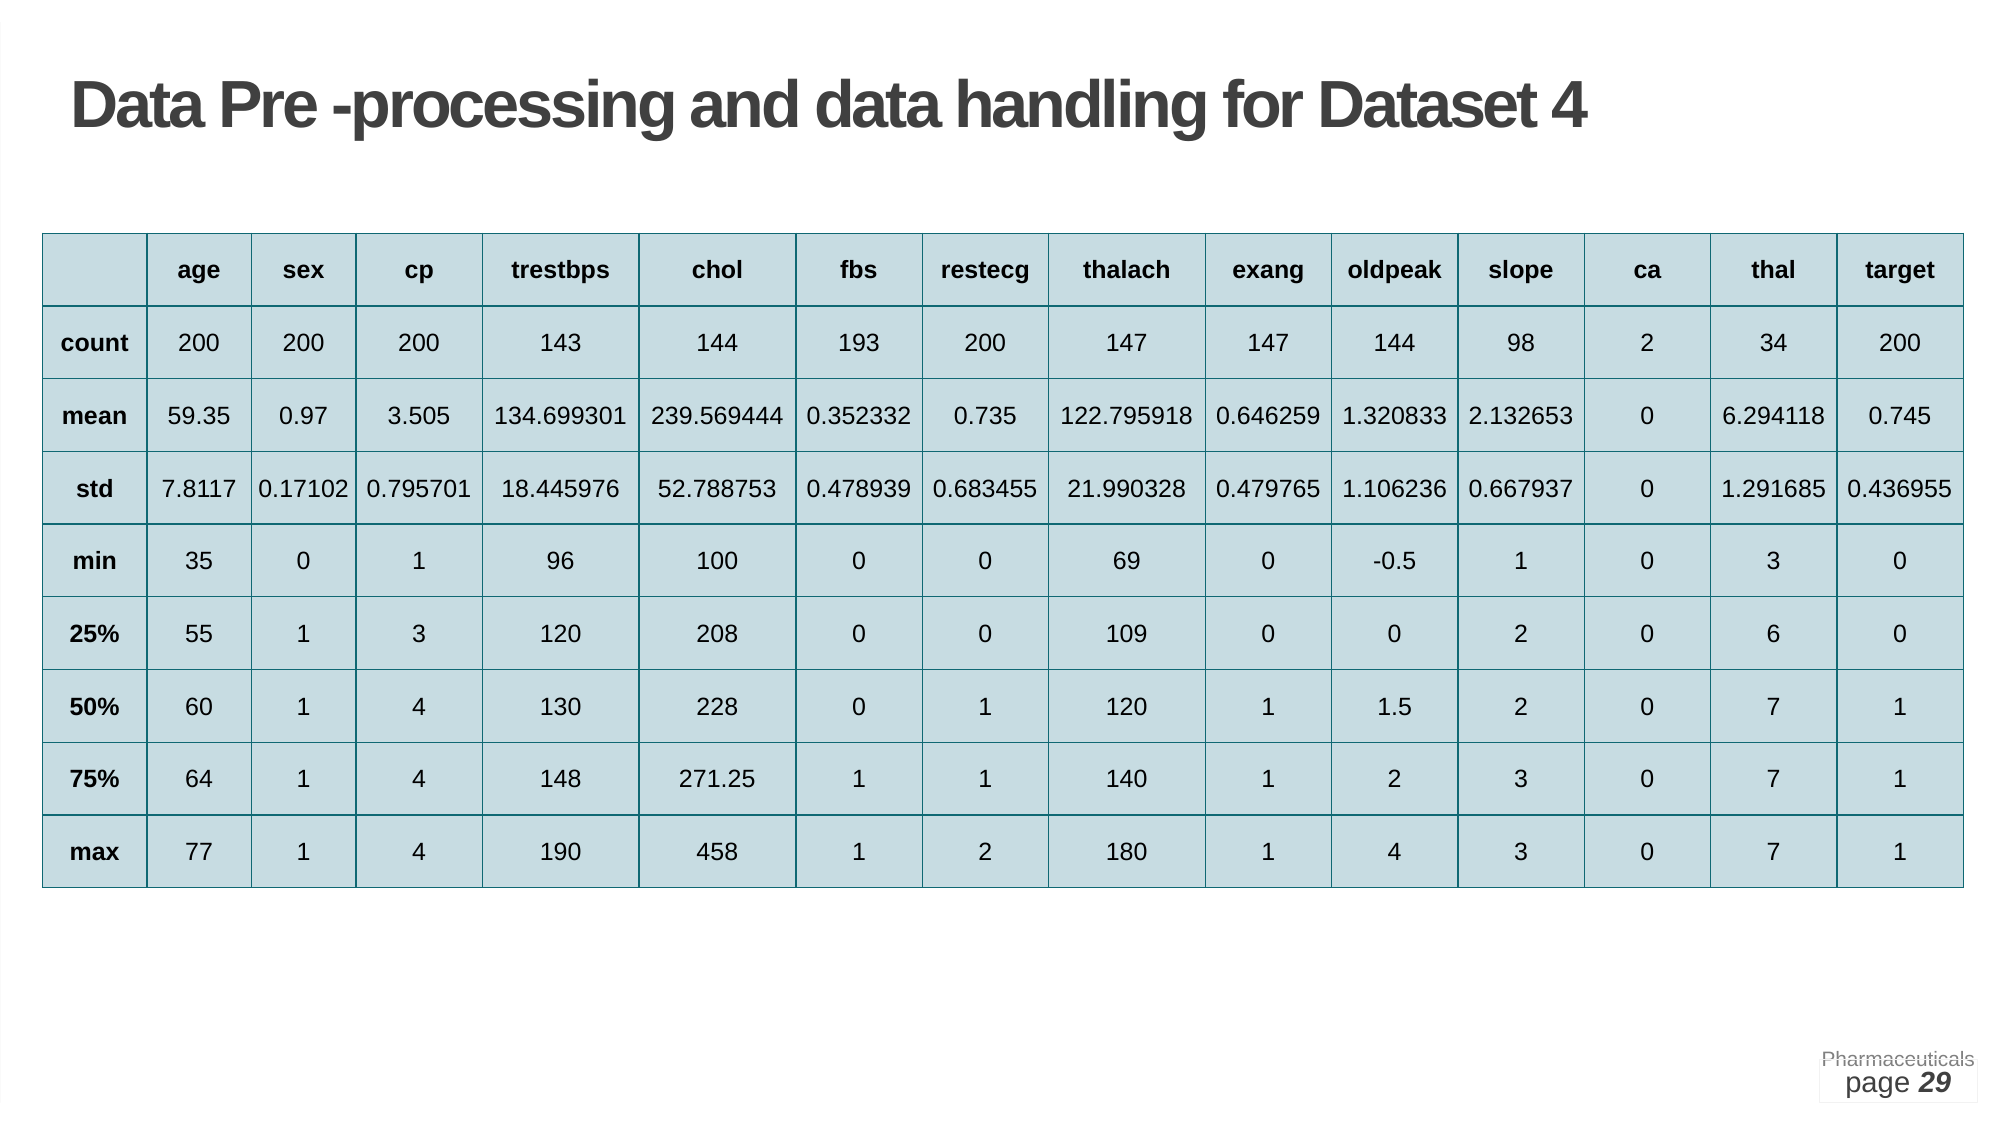

Data Pre -processing and data handling for Dataset 4
|  | age | sex | cp | trestbps | chol | fbs | restecg | thalach | exang | oldpeak | slope | ca | thal | target |
| --- | --- | --- | --- | --- | --- | --- | --- | --- | --- | --- | --- | --- | --- | --- |
| count | 200 | 200 | 200 | 143 | 144 | 193 | 200 | 147 | 147 | 144 | 98 | 2 | 34 | 200 |
| mean | 59.35 | 0.97 | 3.505 | 134.699301 | 239.569444 | 0.352332 | 0.735 | 122.795918 | 0.646259 | 1.320833 | 2.132653 | 0 | 6.294118 | 0.745 |
| std | 7.8117 | 0.17102 | 0.795701 | 18.445976 | 52.788753 | 0.478939 | 0.683455 | 21.990328 | 0.479765 | 1.106236 | 0.667937 | 0 | 1.291685 | 0.436955 |
| min | 35 | 0 | 1 | 96 | 100 | 0 | 0 | 69 | 0 | -0.5 | 1 | 0 | 3 | 0 |
| 25% | 55 | 1 | 3 | 120 | 208 | 0 | 0 | 109 | 0 | 0 | 2 | 0 | 6 | 0 |
| 50% | 60 | 1 | 4 | 130 | 228 | 0 | 1 | 120 | 1 | 1.5 | 2 | 0 | 7 | 1 |
| 75% | 64 | 1 | 4 | 148 | 271.25 | 1 | 1 | 140 | 1 | 2 | 3 | 0 | 7 | 1 |
| max | 77 | 1 | 4 | 190 | 458 | 1 | 2 | 180 | 1 | 4 | 3 | 0 | 7 | 1 |

page 29